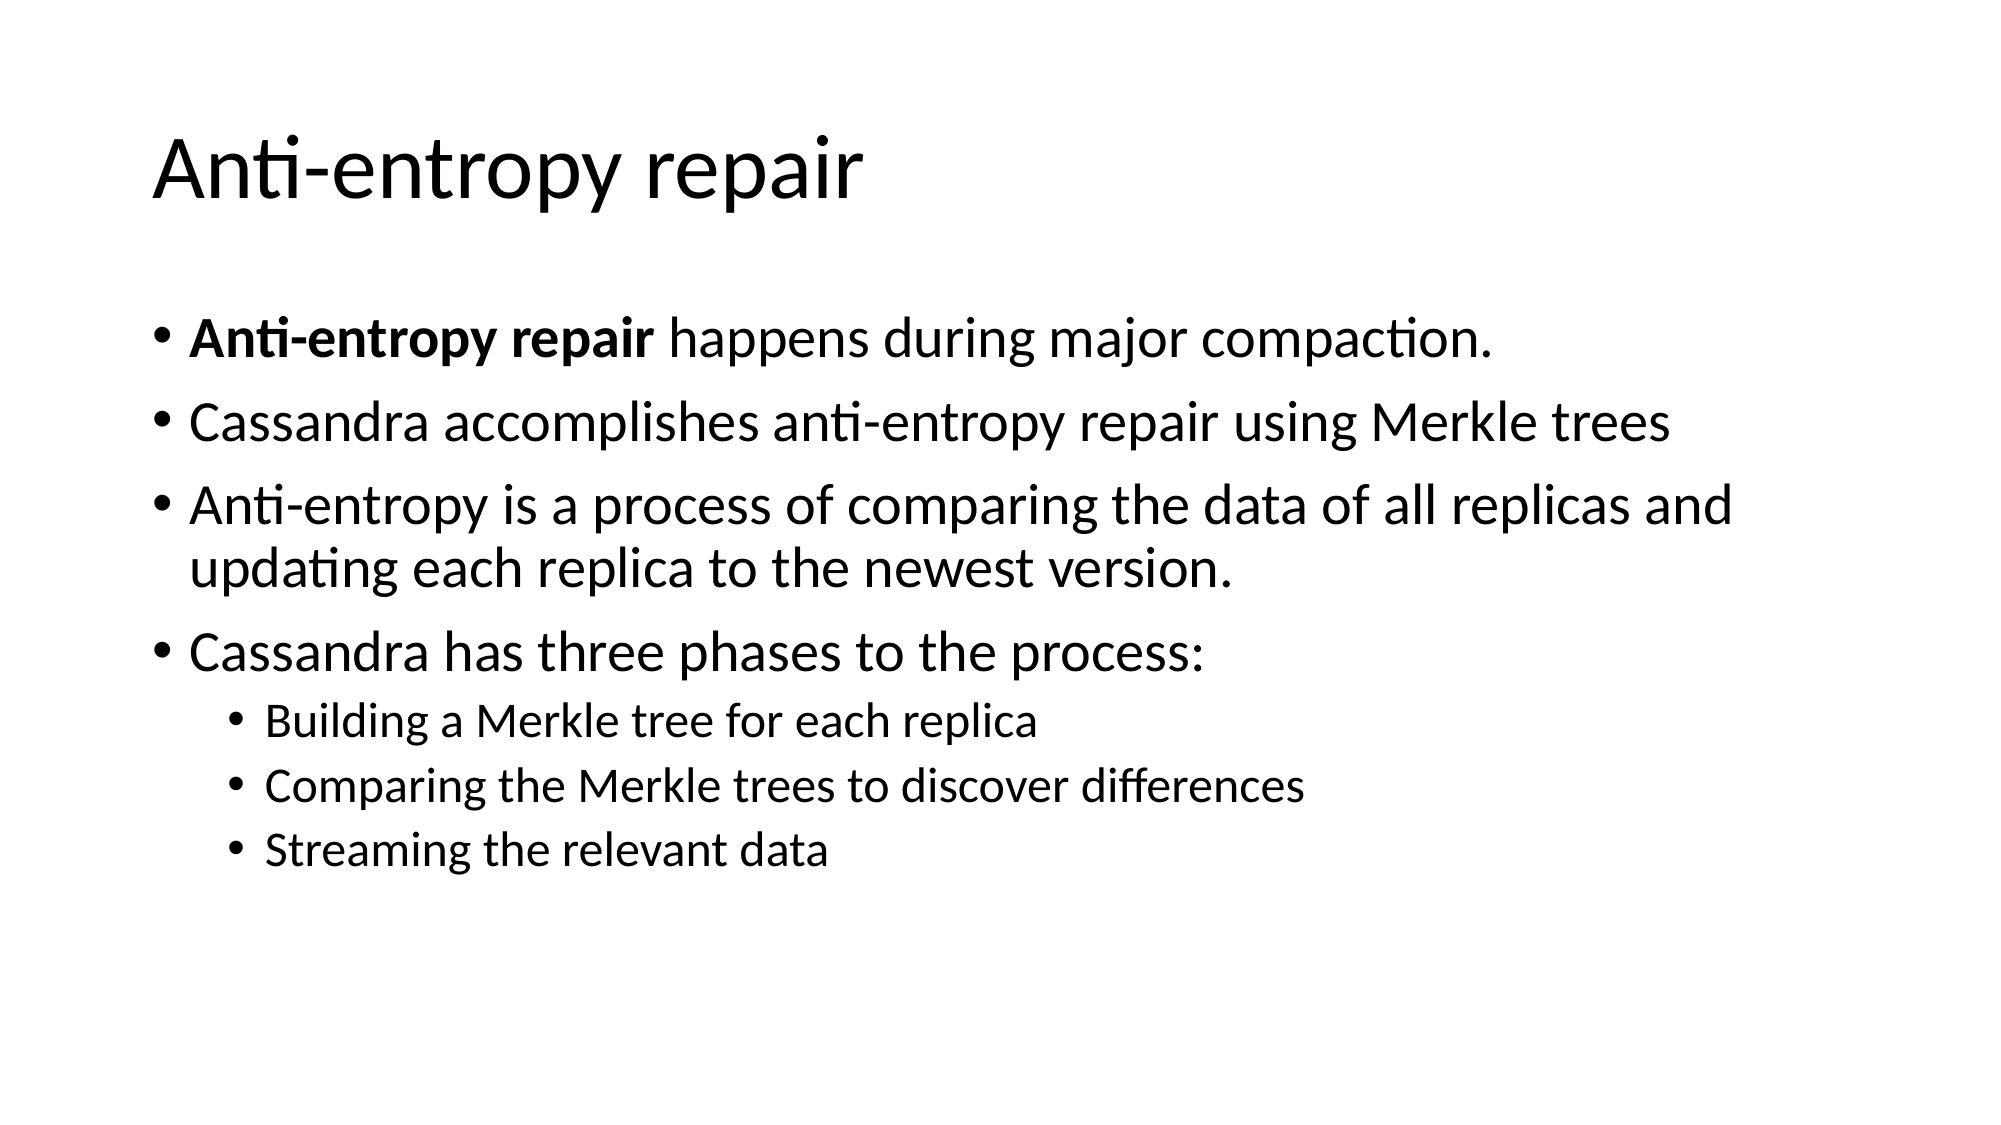

# Anti-entropy repair
Anti-entropy repair happens during major compaction.
Cassandra accomplishes anti-entropy repair using Merkle trees
Anti-entropy is a process of comparing the data of all replicas and updating each replica to the newest version.
Cassandra has three phases to the process:
Building a Merkle tree for each replica
Comparing the Merkle trees to discover differences
Streaming the relevant data